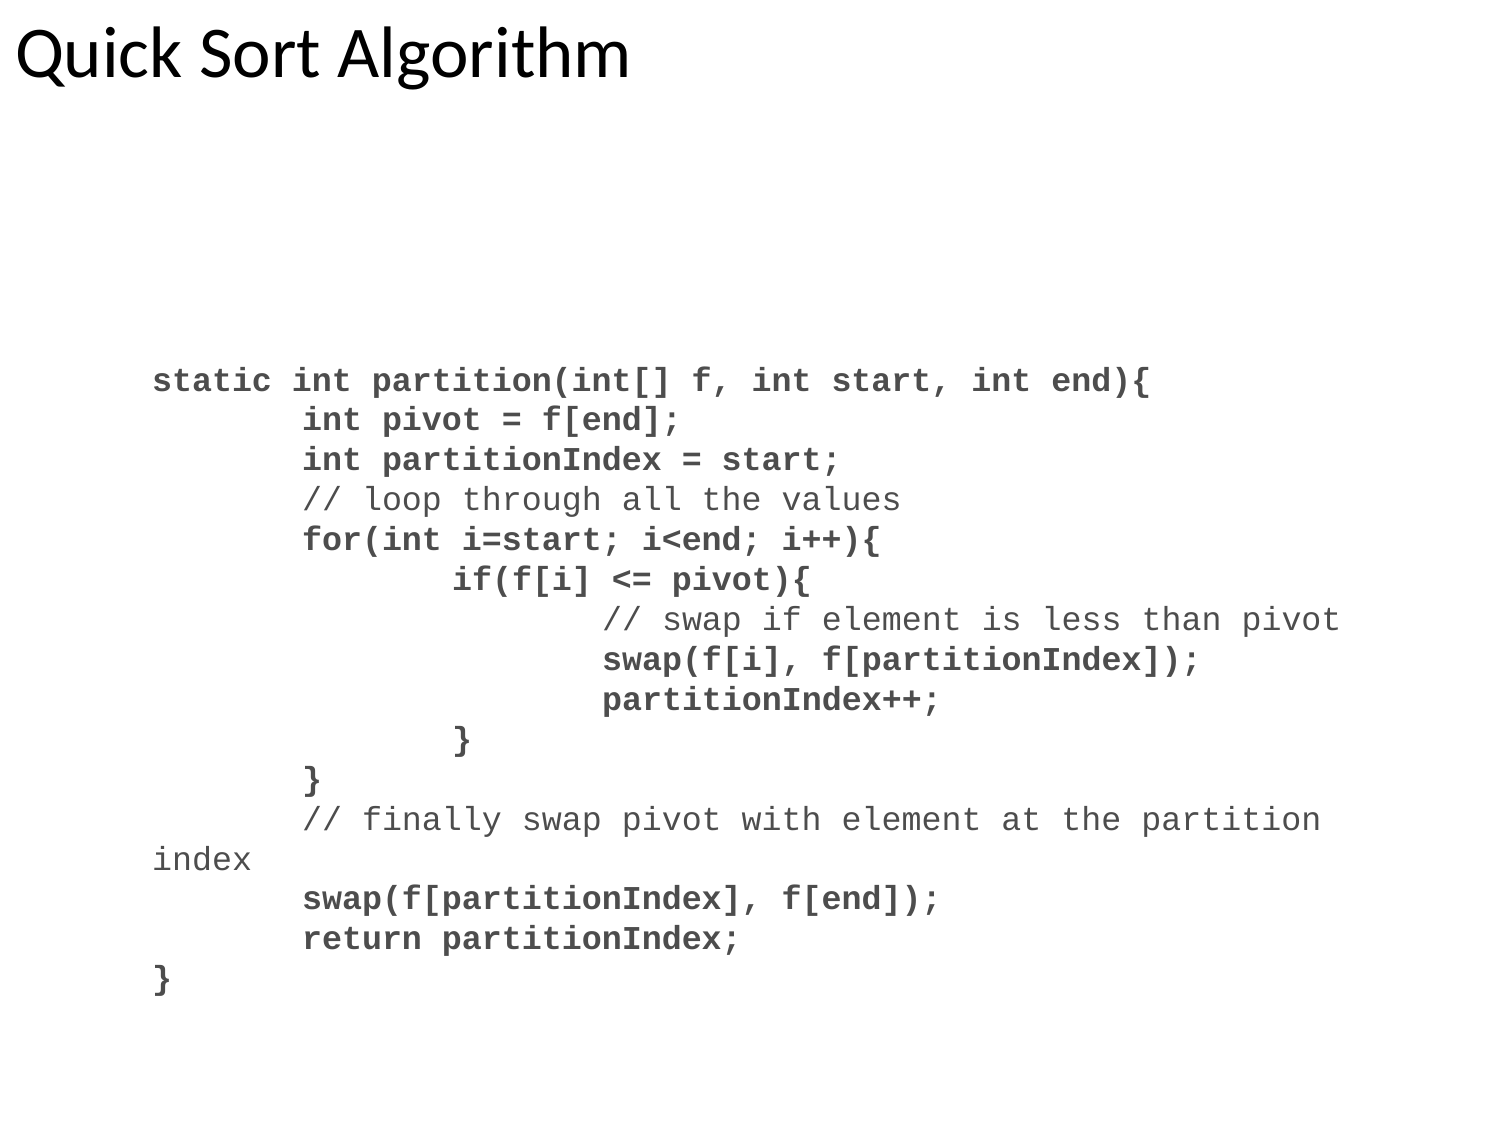

Quick Sort Algorithm
static int partition(int[] f, int start, int end){
	int pivot = f[end];
	int partitionIndex = start;
	// loop through all the values
	for(int i=start; i<end; i++){
		if(f[i] <= pivot){
			// swap if element is less than pivot
			swap(f[i], f[partitionIndex]);
			partitionIndex++;
		}
	}
	// finally swap pivot with element at the partition index
	swap(f[partitionIndex], f[end]);
	return partitionIndex;
}